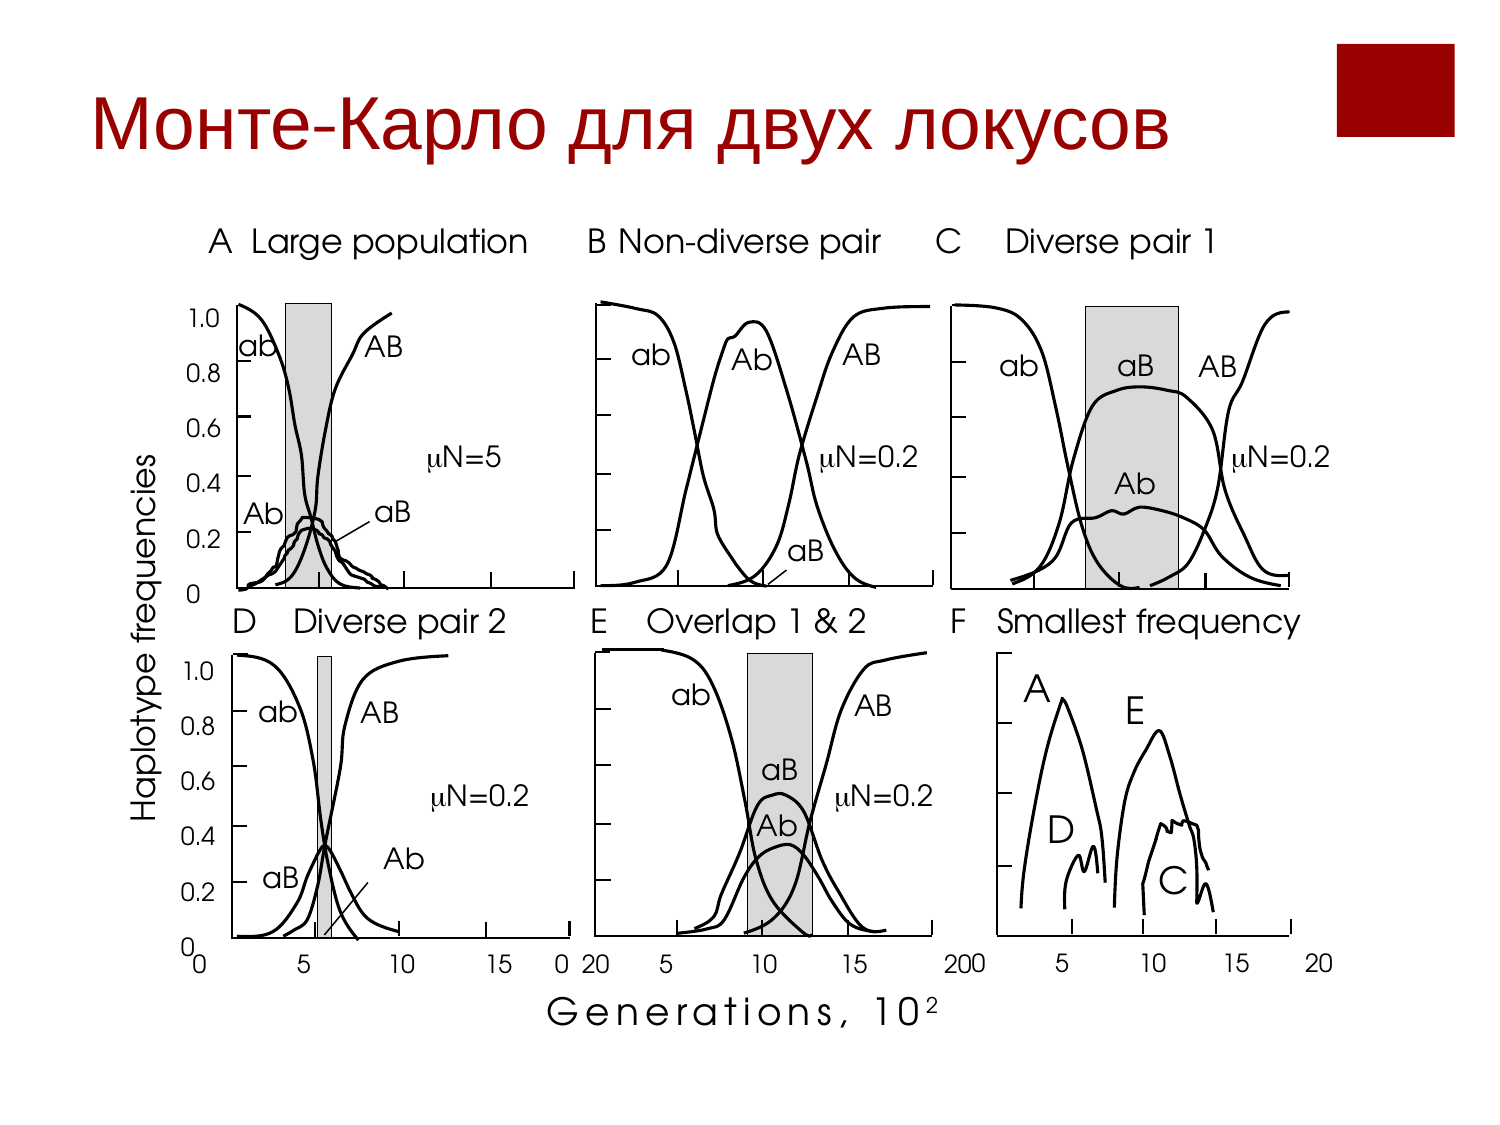

Монте-Карло для двух локусов
A
Large population
B
Non-diverse pair
C
Diverse pair 1
1.0
0.8
0.6
0.4
0.2
0

ab
AB

ab
AB
Ab
aB
ab
AB

μN=5
μN=0.2
μN=0.2
Ab
aB
Ab

aB

D
Diverse pair 2
E
Overlap 1 & 2
F
Smallest frequency
Haplotype frequencies
1.0
0.8
0.6
0.4
0.2
0

A
ab
AB
E
ab
AB

aB
μN=0.2
μN=0.2

D
Ab

Ab

C
aB
0          5          10        15        20
0             5           10          15          20
0             5           10         15           20
Generations, 102